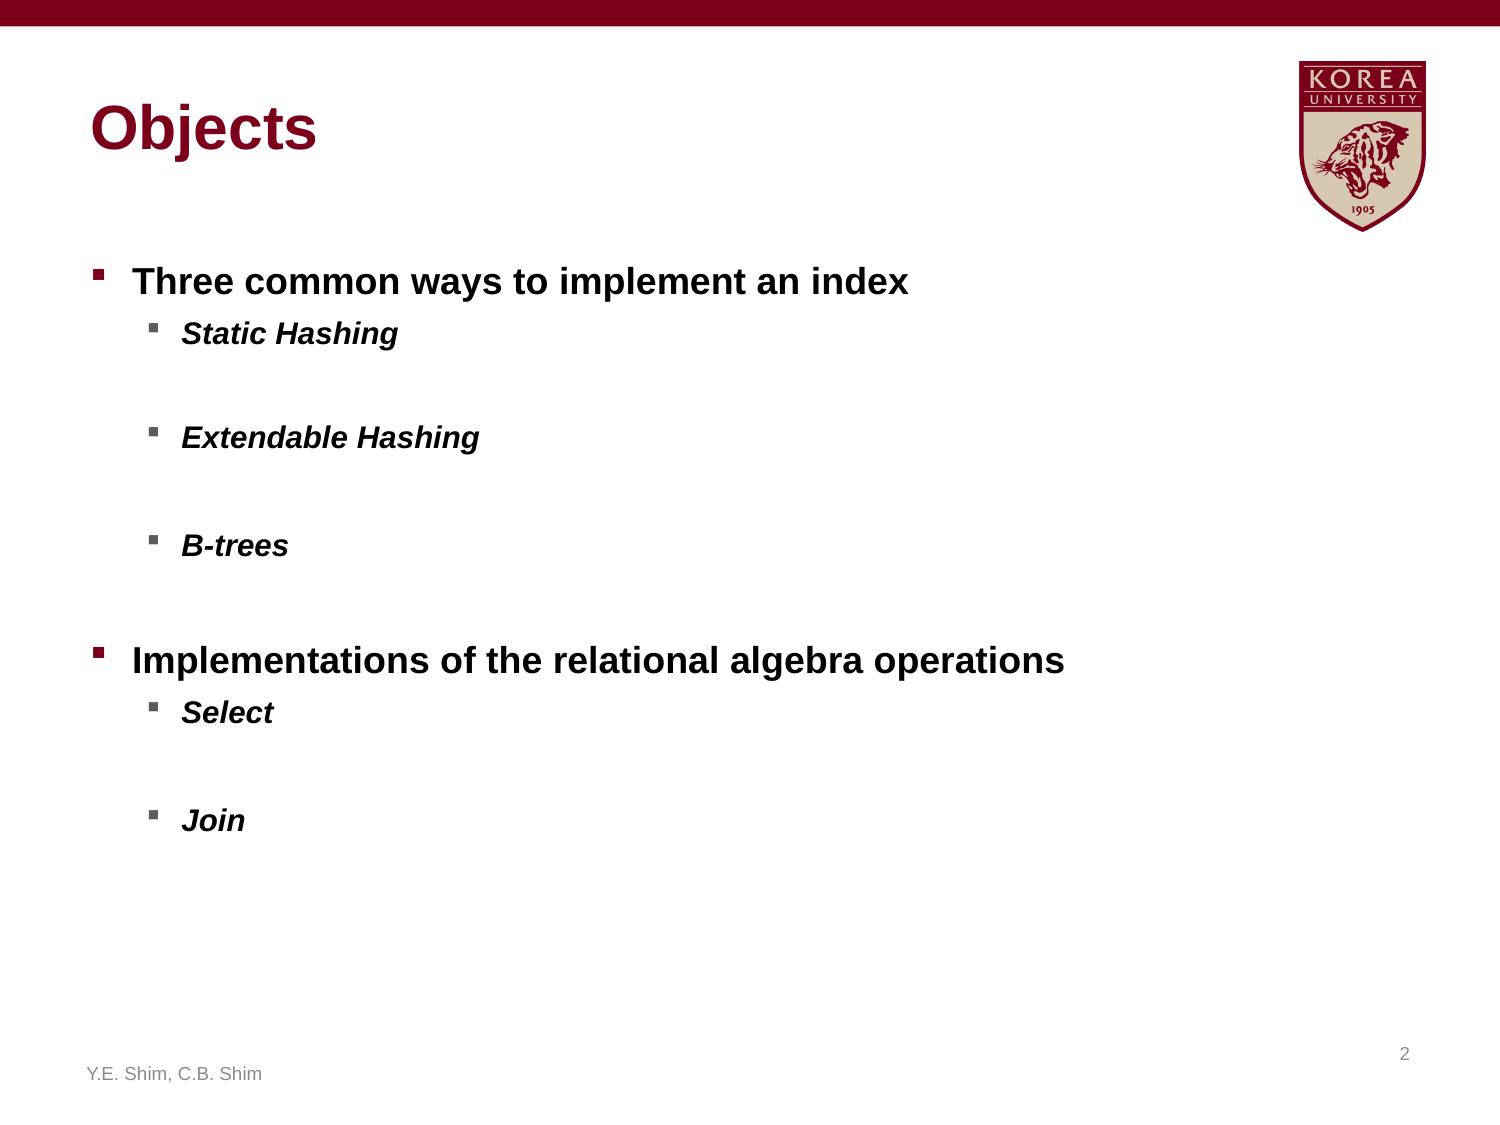

# Objects
Three common ways to implement an index
Static Hashing

Extendable Hashing

B-trees

Implementations of the relational algebra operations
Select

Join
2